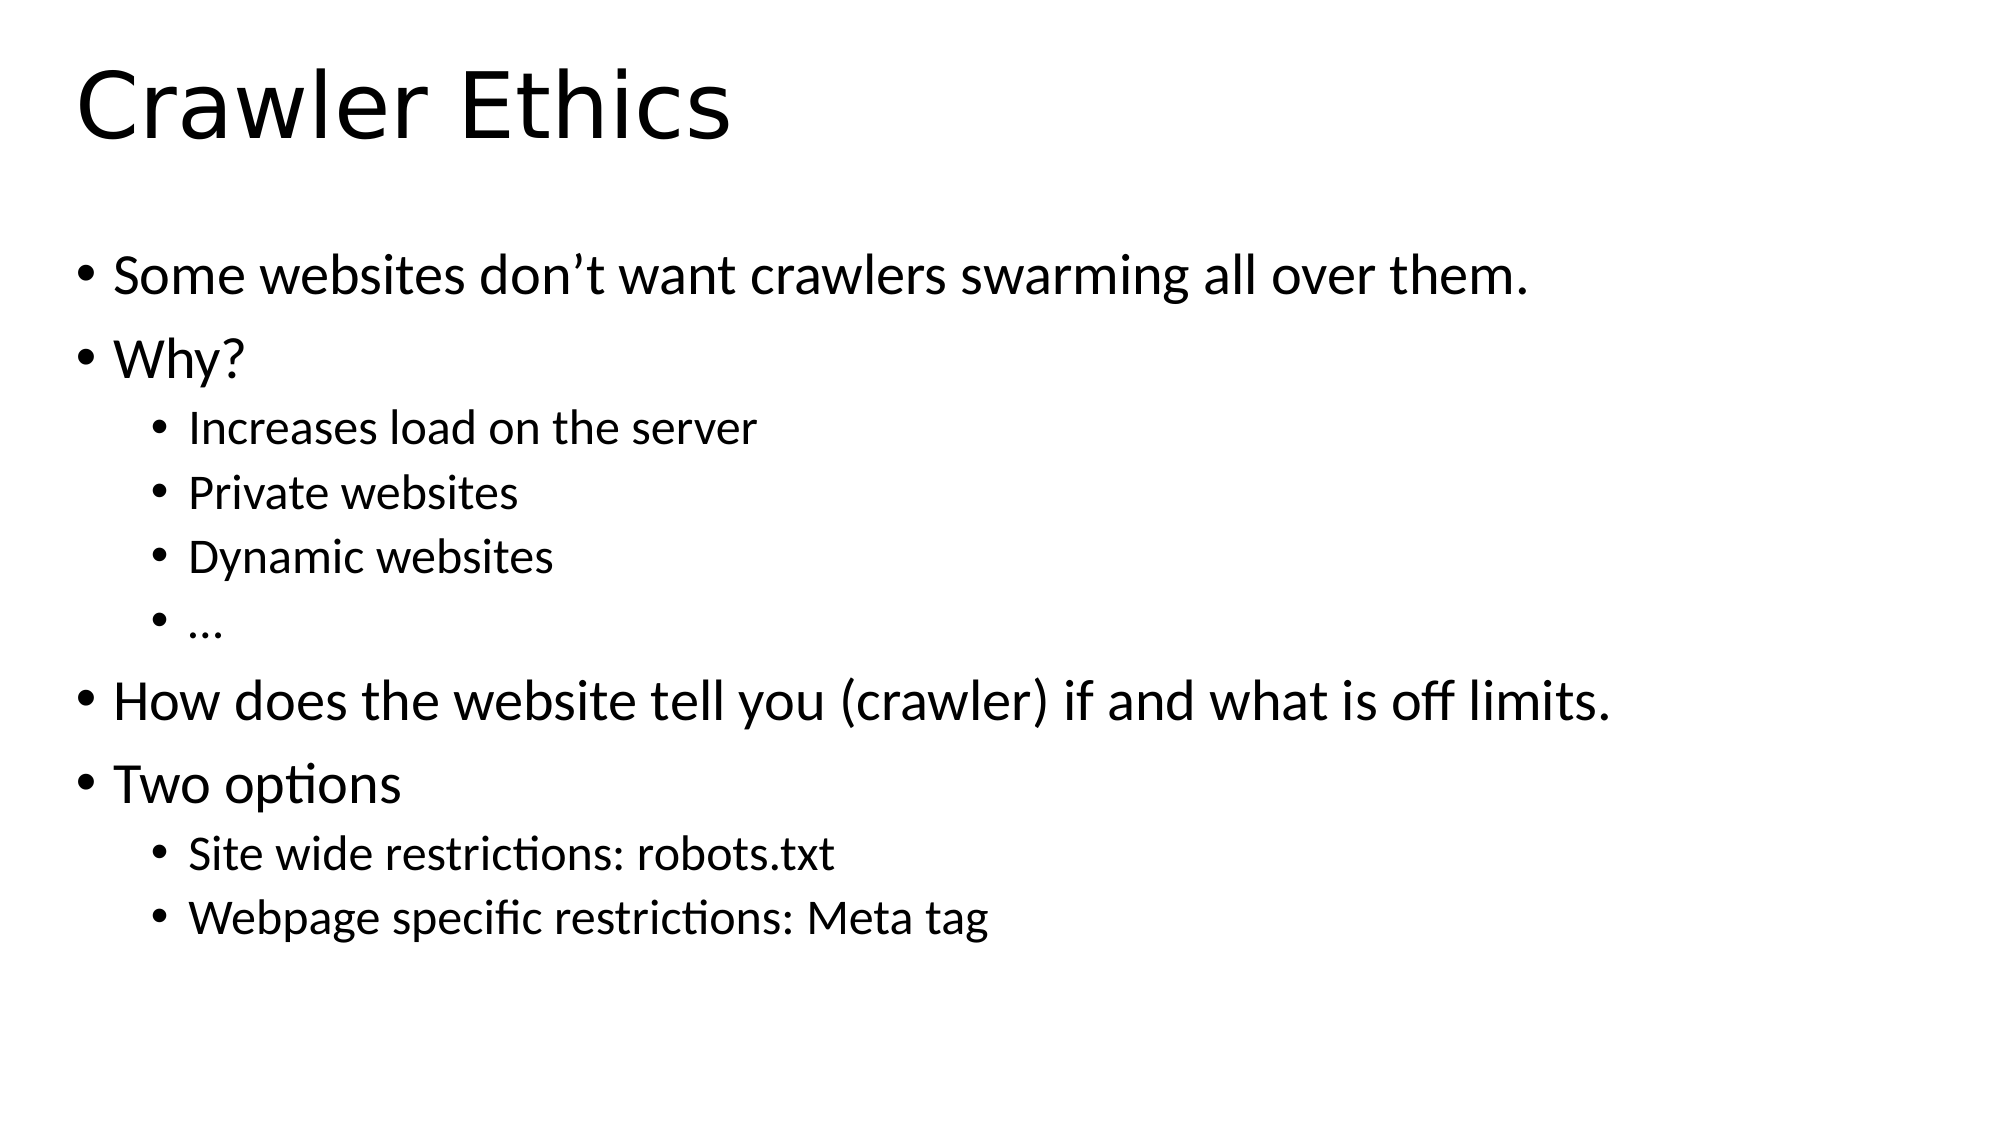

# Crawler Ethics
Some websites don’t want crawlers swarming all over them.
Why?
Increases load on the server
Private websites
Dynamic websites
…
How does the website tell you (crawler) if and what is off limits.
Two options
Site wide restrictions: robots.txt
Webpage specific restrictions: Meta tag